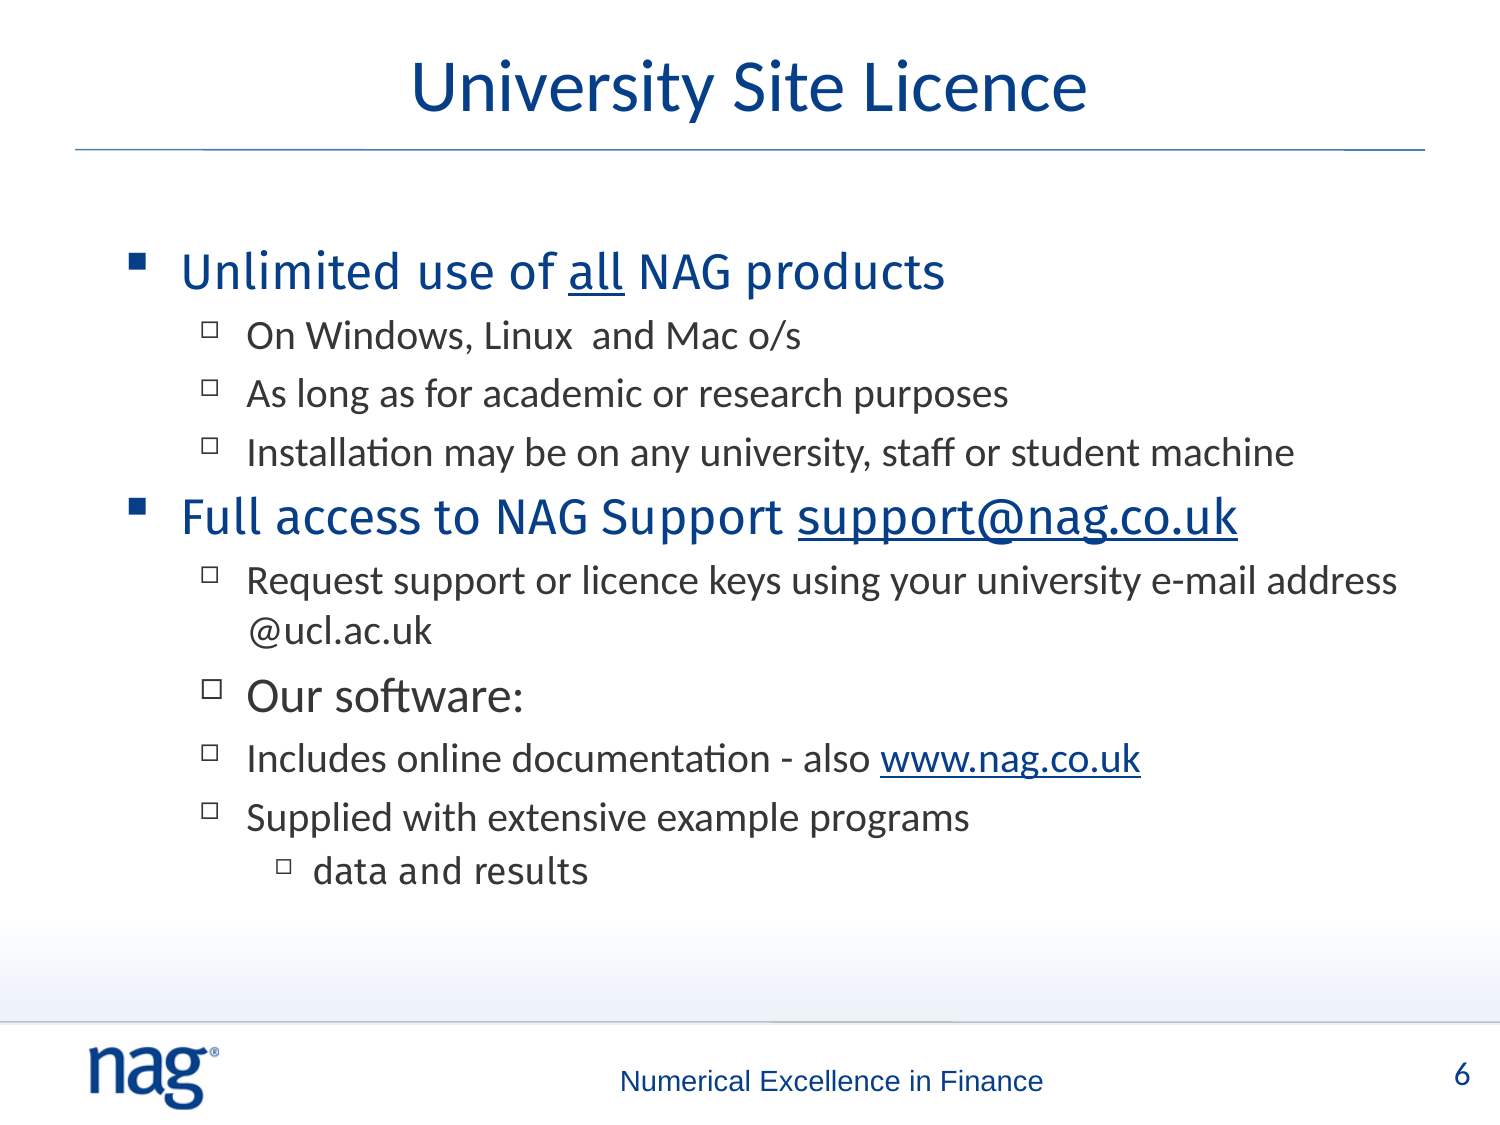

University Site Licence
Unlimited use of all NAG products
On Windows, Linux  and Mac o/s
As long as for academic or research purposes
Installation may be on any university, staff or student machine
Full access to NAG Support support@nag.co.uk
Request support or licence keys using your university e-mail address  @ucl.ac.uk
Our software:
Includes online documentation - also www.nag.co.uk
Supplied with extensive example programs
data and results